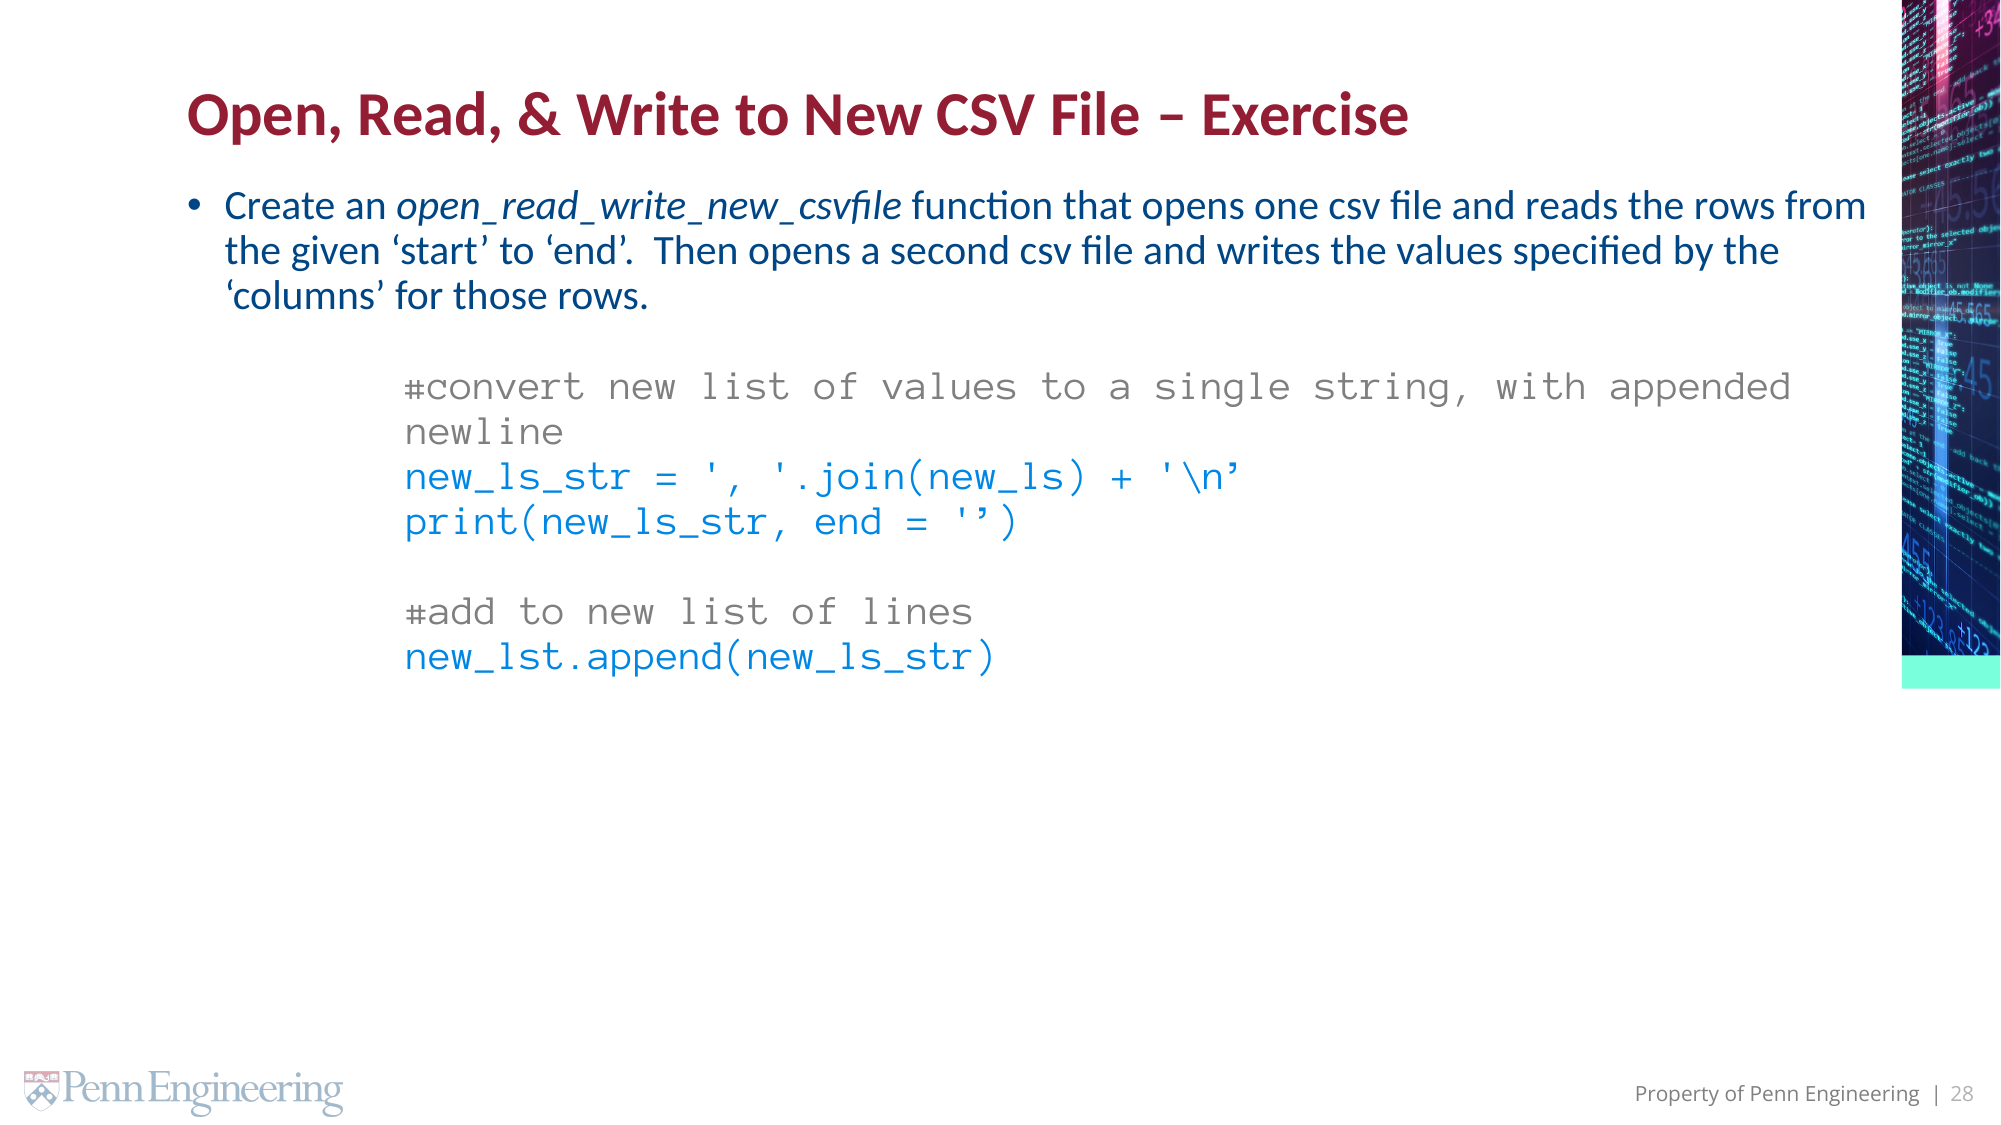

# Open, Read, & Write to New CSV File – Exercise
Create an open_read_write_new_csvfile function that opens one csv file and reads the rows from the given ‘start’ to ‘end’.  Then opens a second csv file and writes the values specified by the ‘columns’ for those rows.
                   #convert new list of values to a single string, with appended
        newline
        new_ls_str = ', '.join(new_ls) + '\n’
        print(new_ls_str, end = '’)
        #add to new list of lines
        new_lst.append(new_ls_str)

28